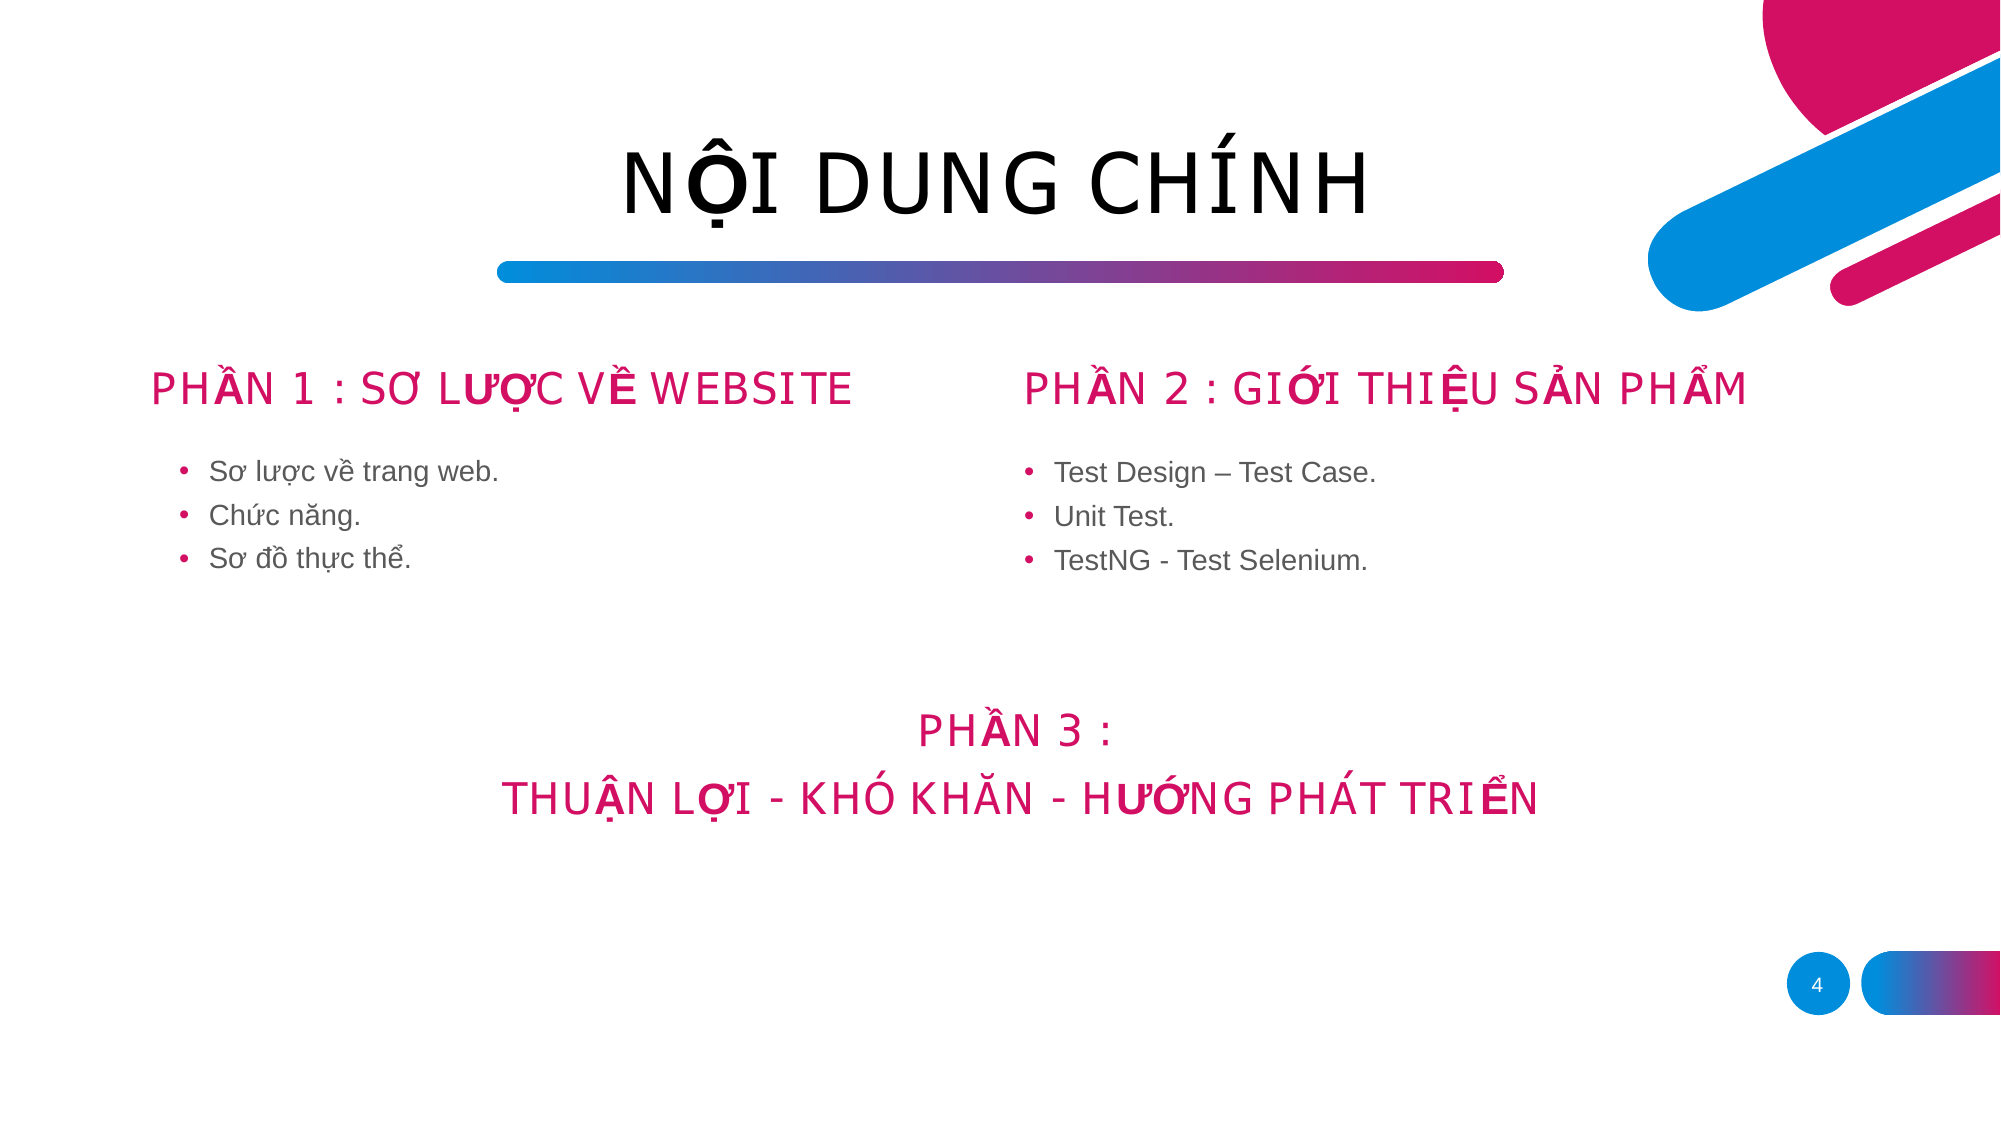

# NỘI DUNG CHÍNH
PHẦN 1 : SƠ LƯỢC VỀ WEBSITE
PHẦN 2 : GIỚI THIỆU SẢN PHẨM
Sơ lược về trang web.
Chức năng.
Sơ đồ thực thể.

Test Design – Test Case.
Unit Test.
TestNG - Test Selenium.
PHẦN 3 :
THUẬN LỢI - KHÓ KHĂN - HƯỚNG PHÁT TRIỂN

4